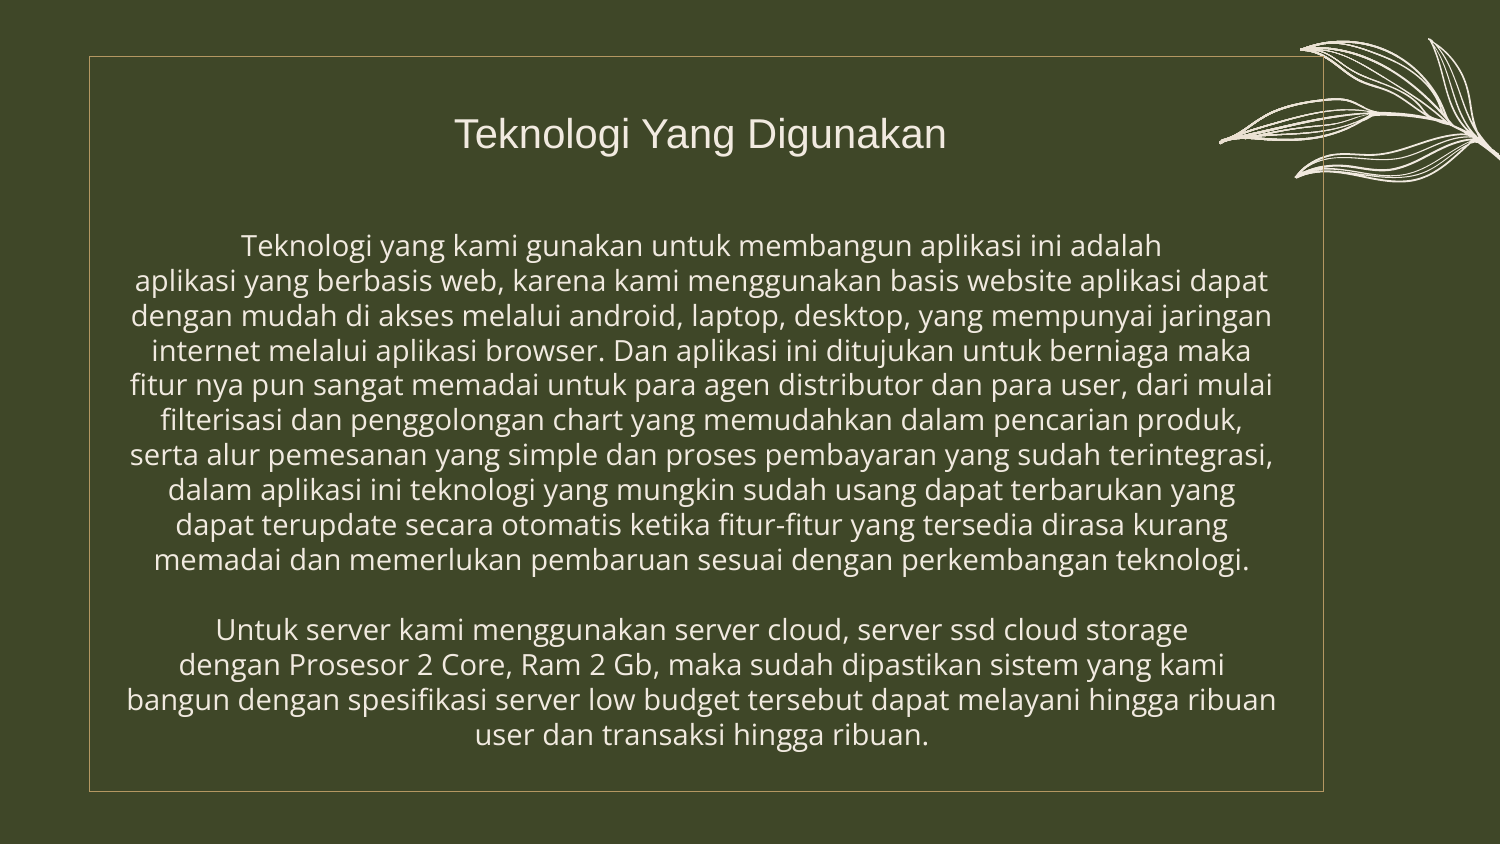

# Teknologi Yang Digunakan Teknologi yang kami gunakan untuk membangun aplikasi ini adalah aplikasi yang berbasis web, karena kami menggunakan basis website aplikasi dapat dengan mudah di akses melalui android, laptop, desktop, yang mempunyai jaringan internet melalui aplikasi browser. Dan aplikasi ini ditujukan untuk berniaga maka fitur nya pun sangat memadai untuk para agen distributor dan para user, dari mulai filterisasi dan penggolongan chart yang memudahkan dalam pencarian produk, serta alur pemesanan yang simple dan proses pembayaran yang sudah terintegrasi, dalam aplikasi ini teknologi yang mungkin sudah usang dapat terbarukan yang dapat terupdate secara otomatis ketika fitur-fitur yang tersedia dirasa kurang memadai dan memerlukan pembaruan sesuai dengan perkembangan teknologi. Untuk server kami menggunakan server cloud, server ssd cloud storage dengan Prosesor 2 Core, Ram 2 Gb, maka sudah dipastikan sistem yang kami bangun dengan spesifikasi server low budget tersebut dapat melayani hingga ribuan user dan transaksi hingga ribuan.